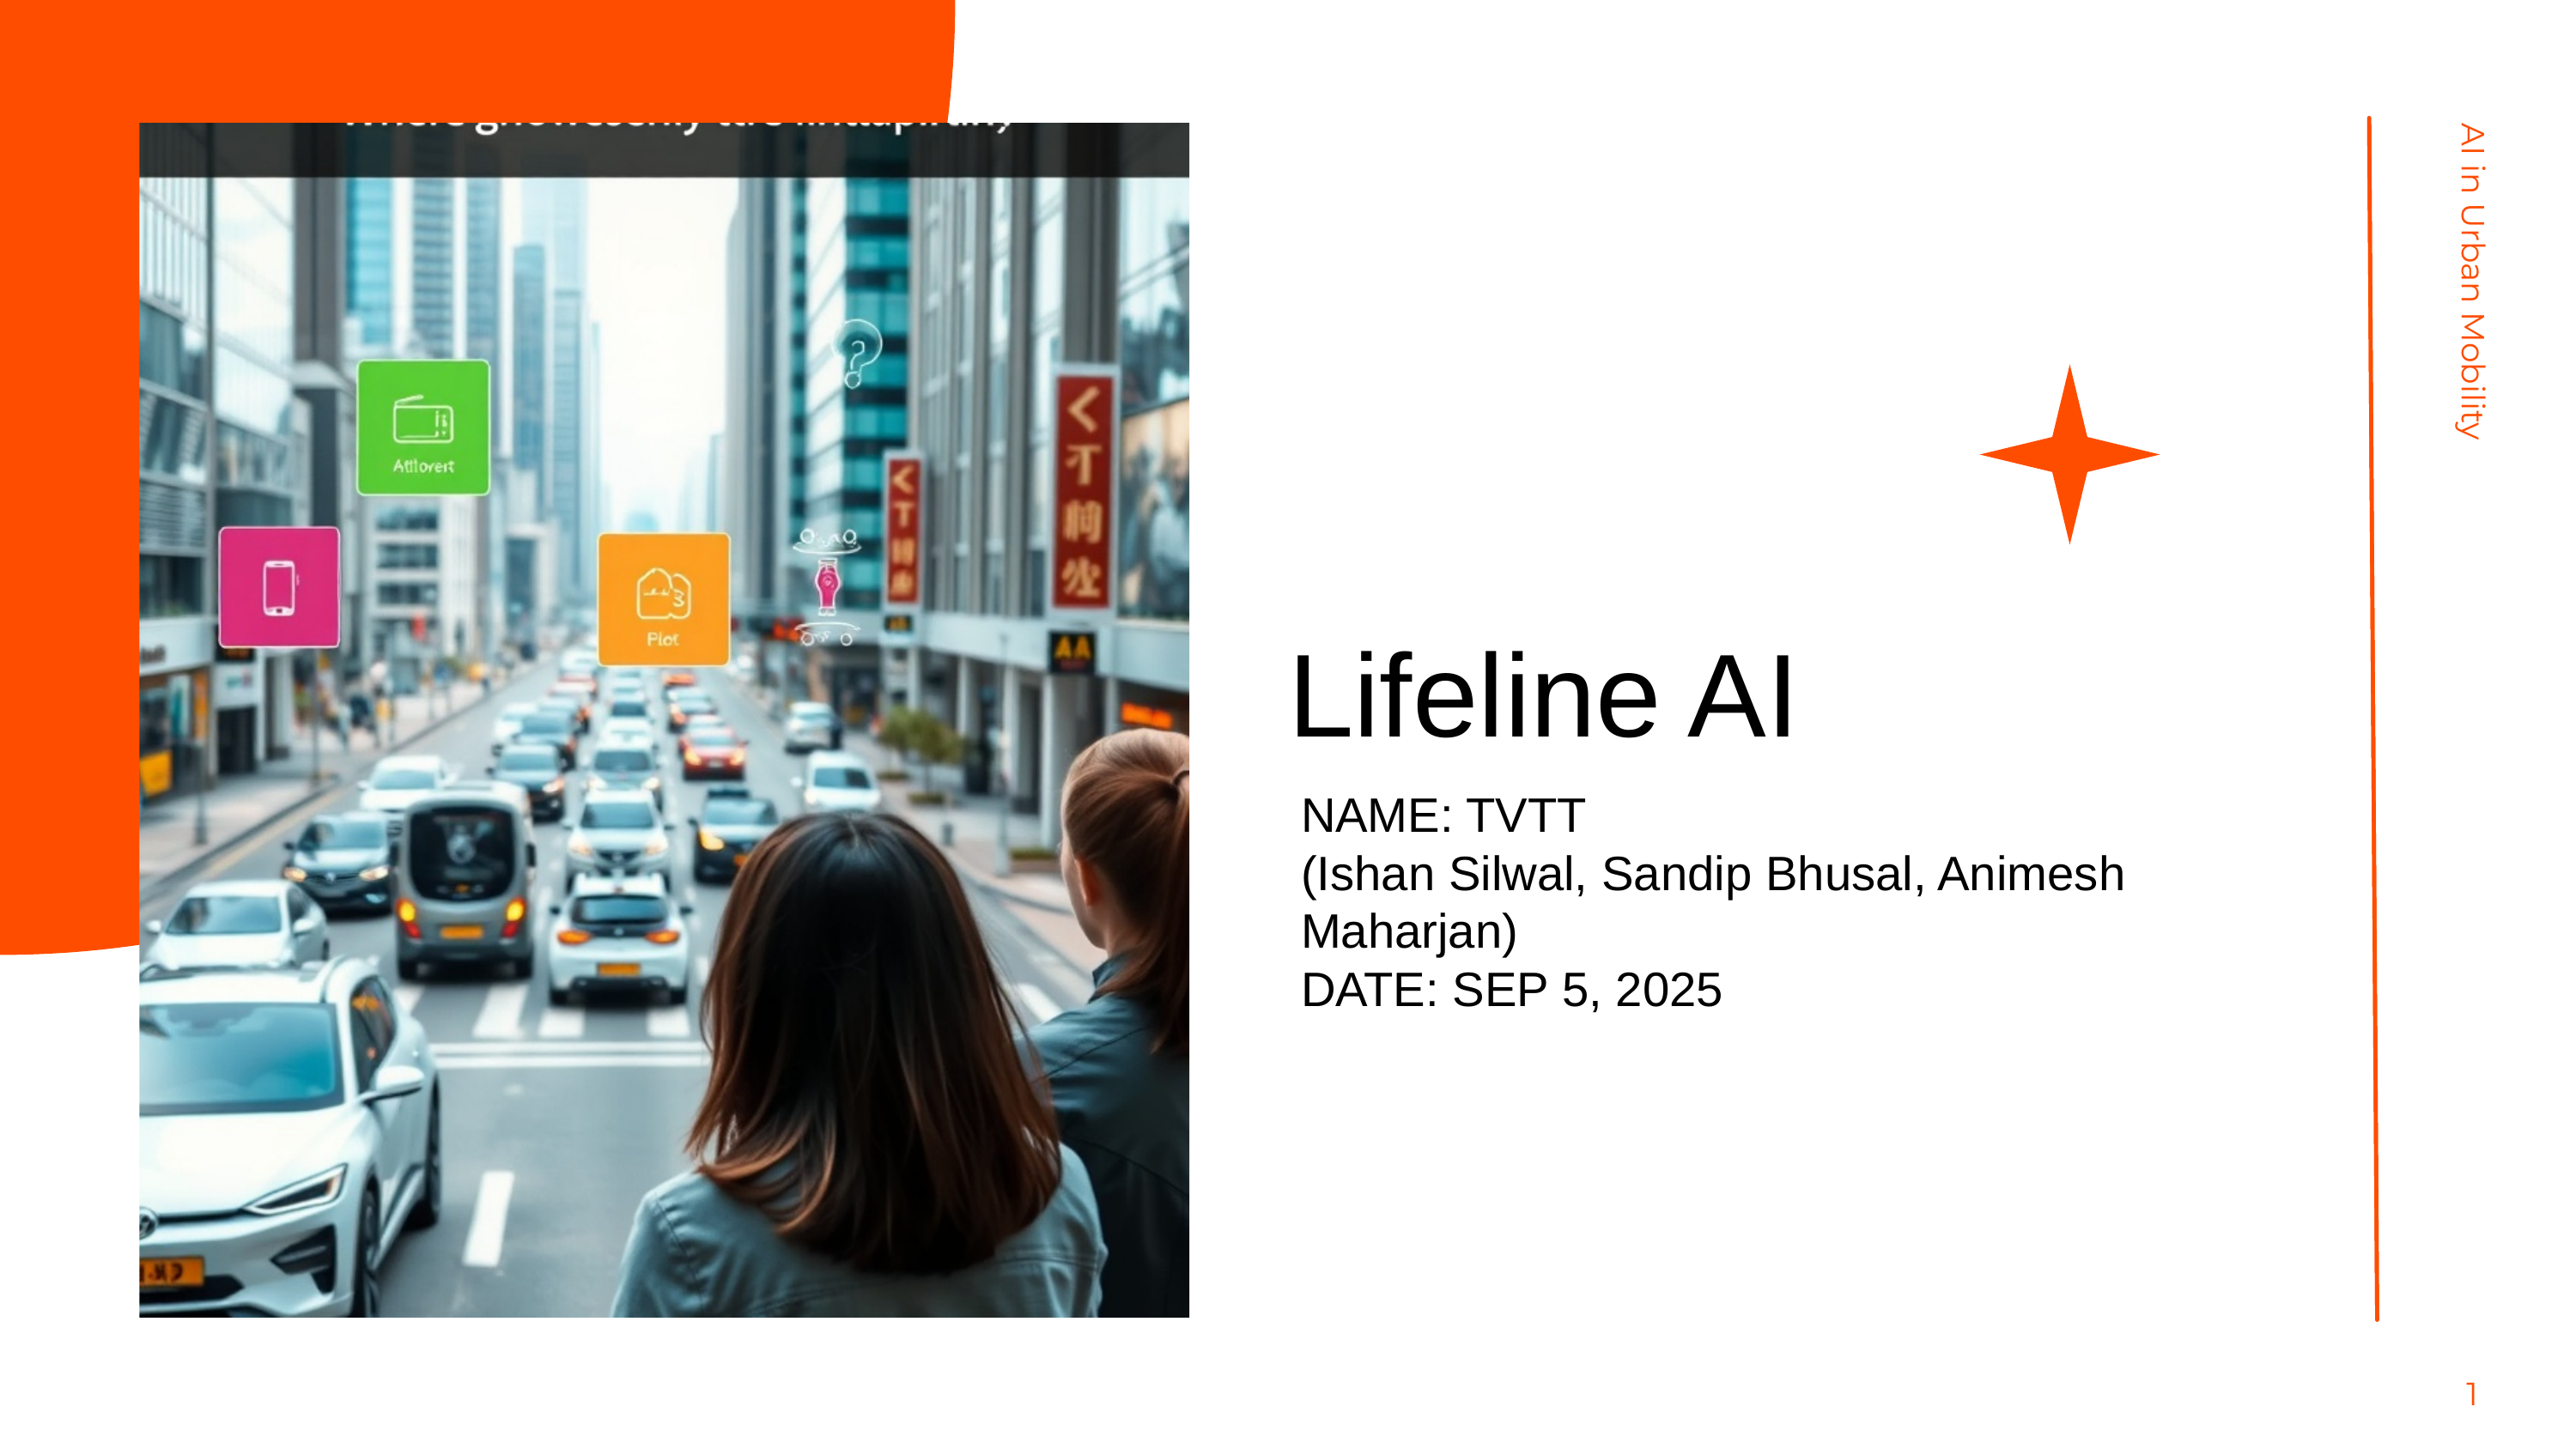

AI in Urban Mobility

Lifeline AI

NAME: TVTT
(Ishan Silwal, Sandip Bhusal, Animesh Maharjan)
DATE: SEP 5, 2025

1